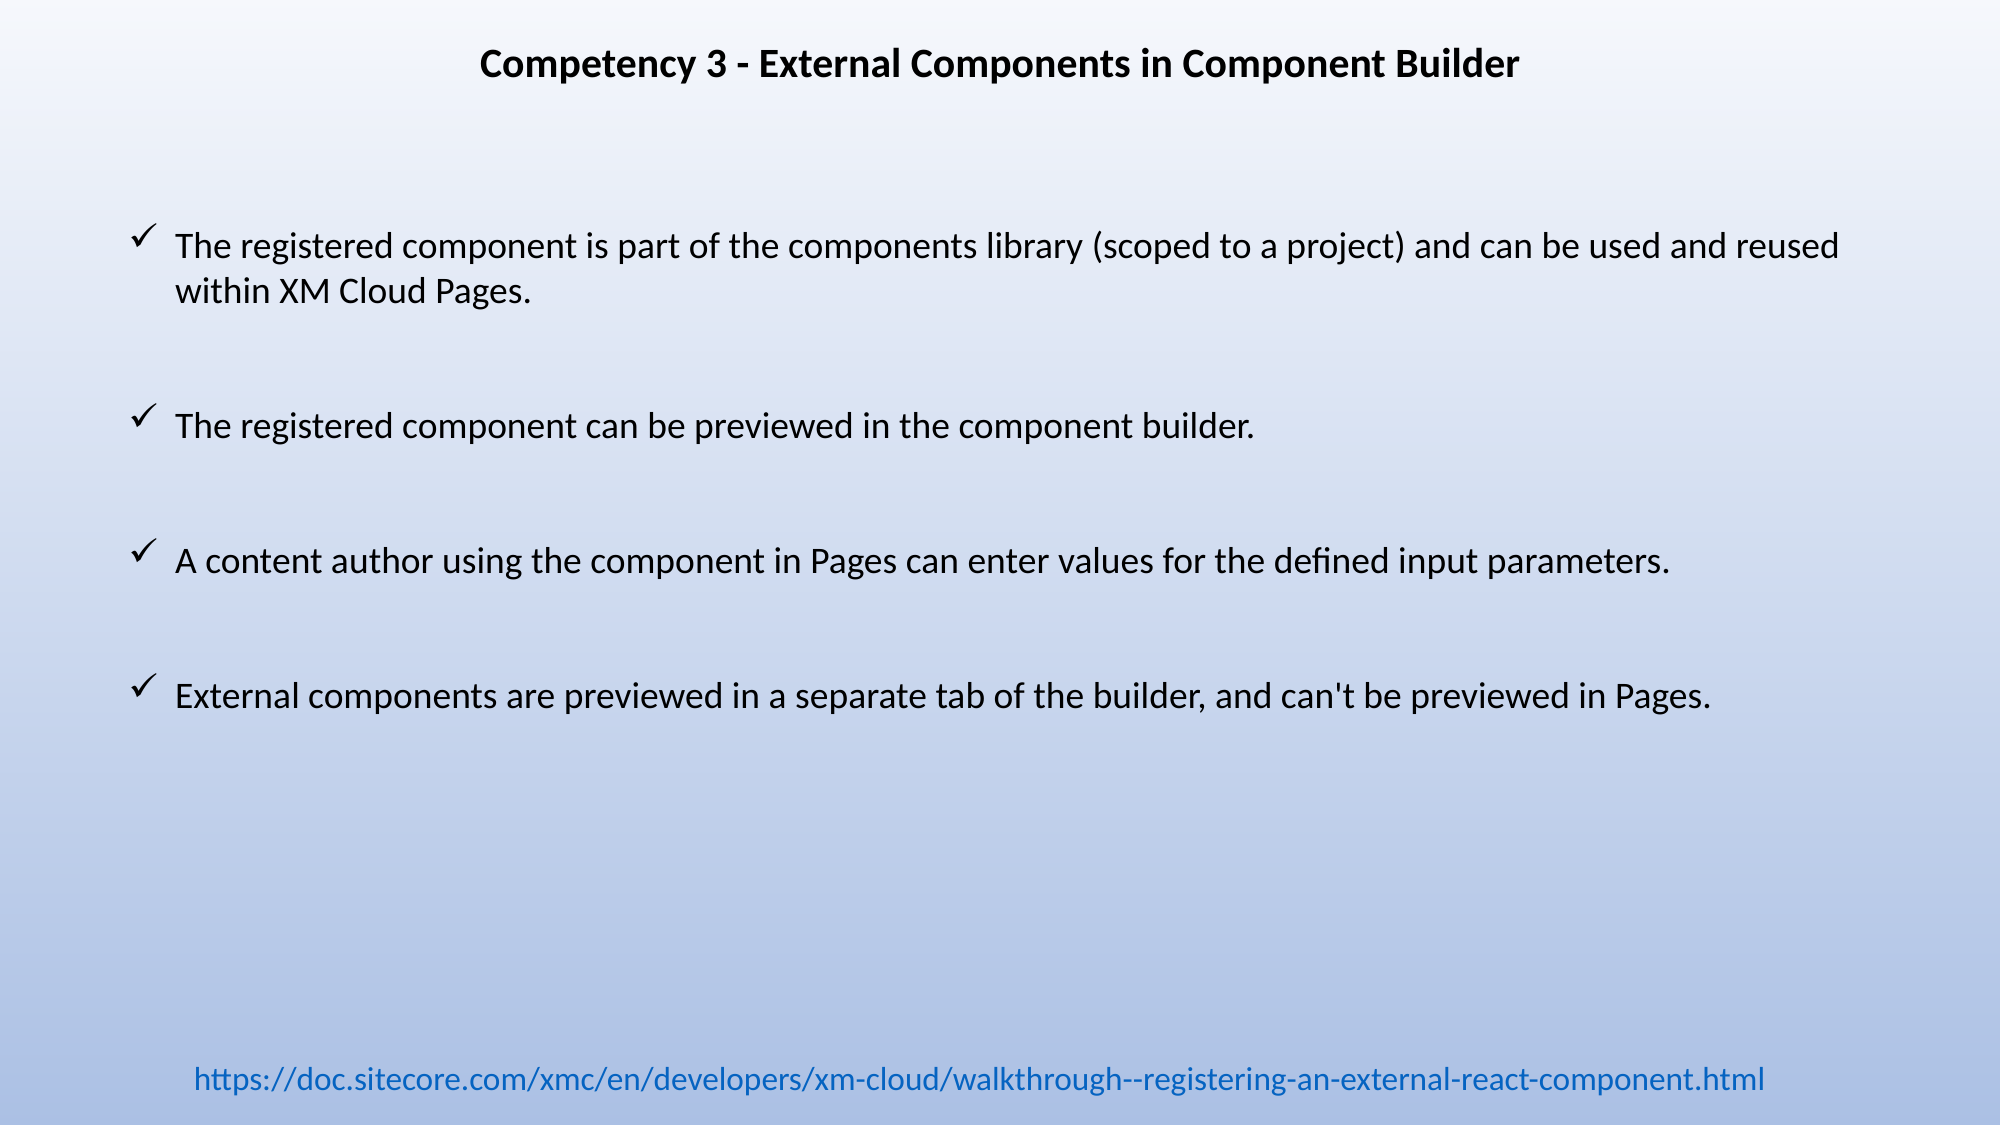

Competency 3 - External Components in Component Builder

The registered component is part of the components library (scoped to a project) and can be used and reused within XM Cloud Pages.

The registered component can be previewed in the component builder.

A content author using the component in Pages can enter values for the defined input parameters.

External components are previewed in a separate tab of the builder, and can't be previewed in Pages.

https://doc.sitecore.com/xmc/en/developers/xm-cloud/walkthrough--registering-an-external-react-component.html